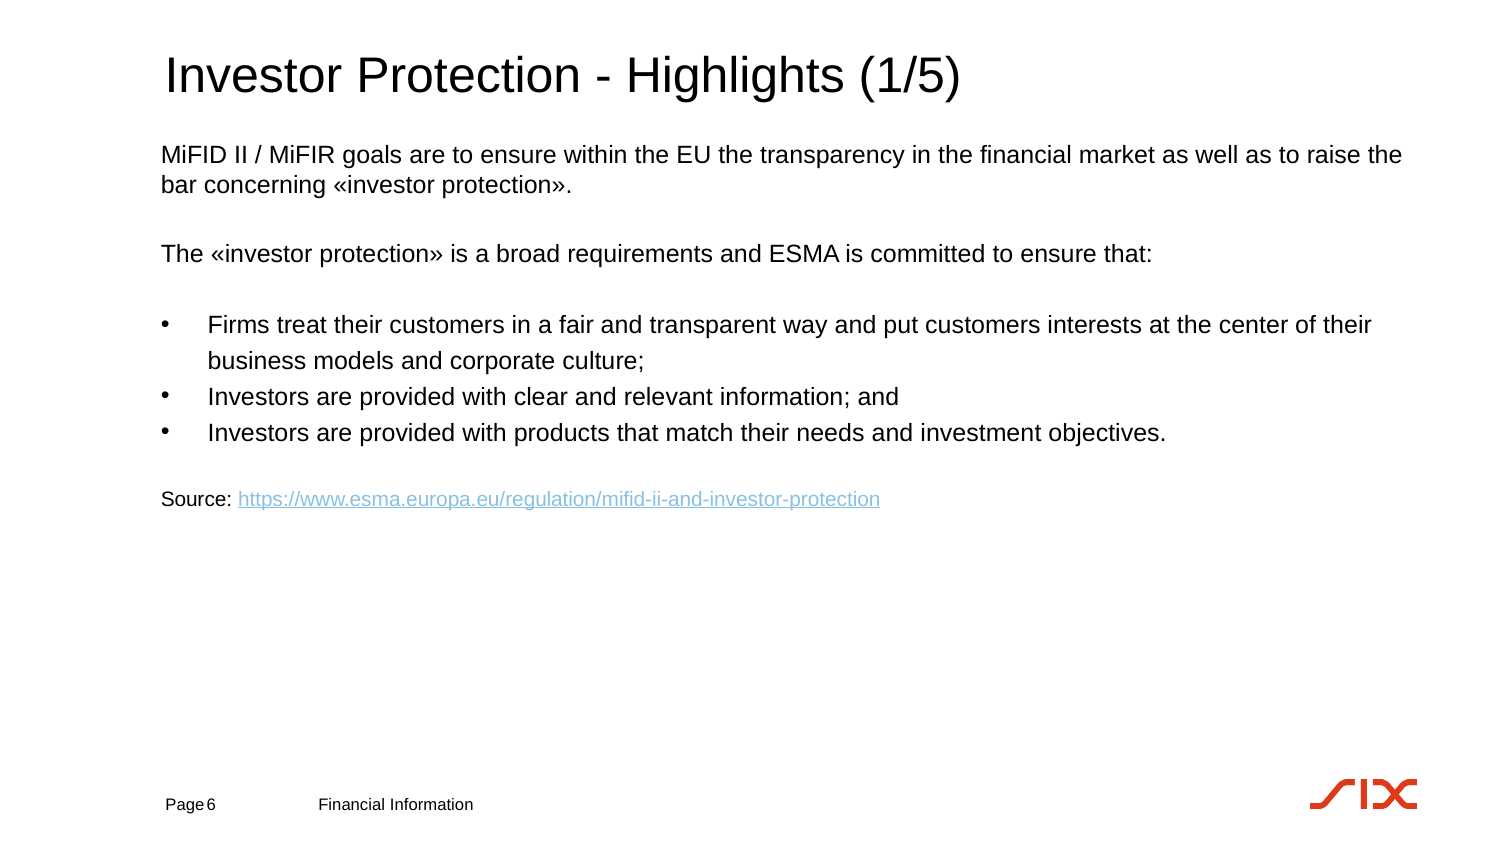

# Investor Protection - Highlights (1/5)
MiFID II / MiFIR goals are to ensure within the EU the transparency in the financial market as well as to raise the bar concerning «investor protection».

The «investor protection» is a broad requirements and ESMA is committed to ensure that:

Firms treat their customers in a fair and transparent way and put customers interests at the center of their business models and corporate culture;
Investors are provided with clear and relevant information; and
Investors are provided with products that match their needs and investment objectives.

Source: https://www.esma.europa.eu/regulation/mifid-ii-and-investor-protection

Page
6